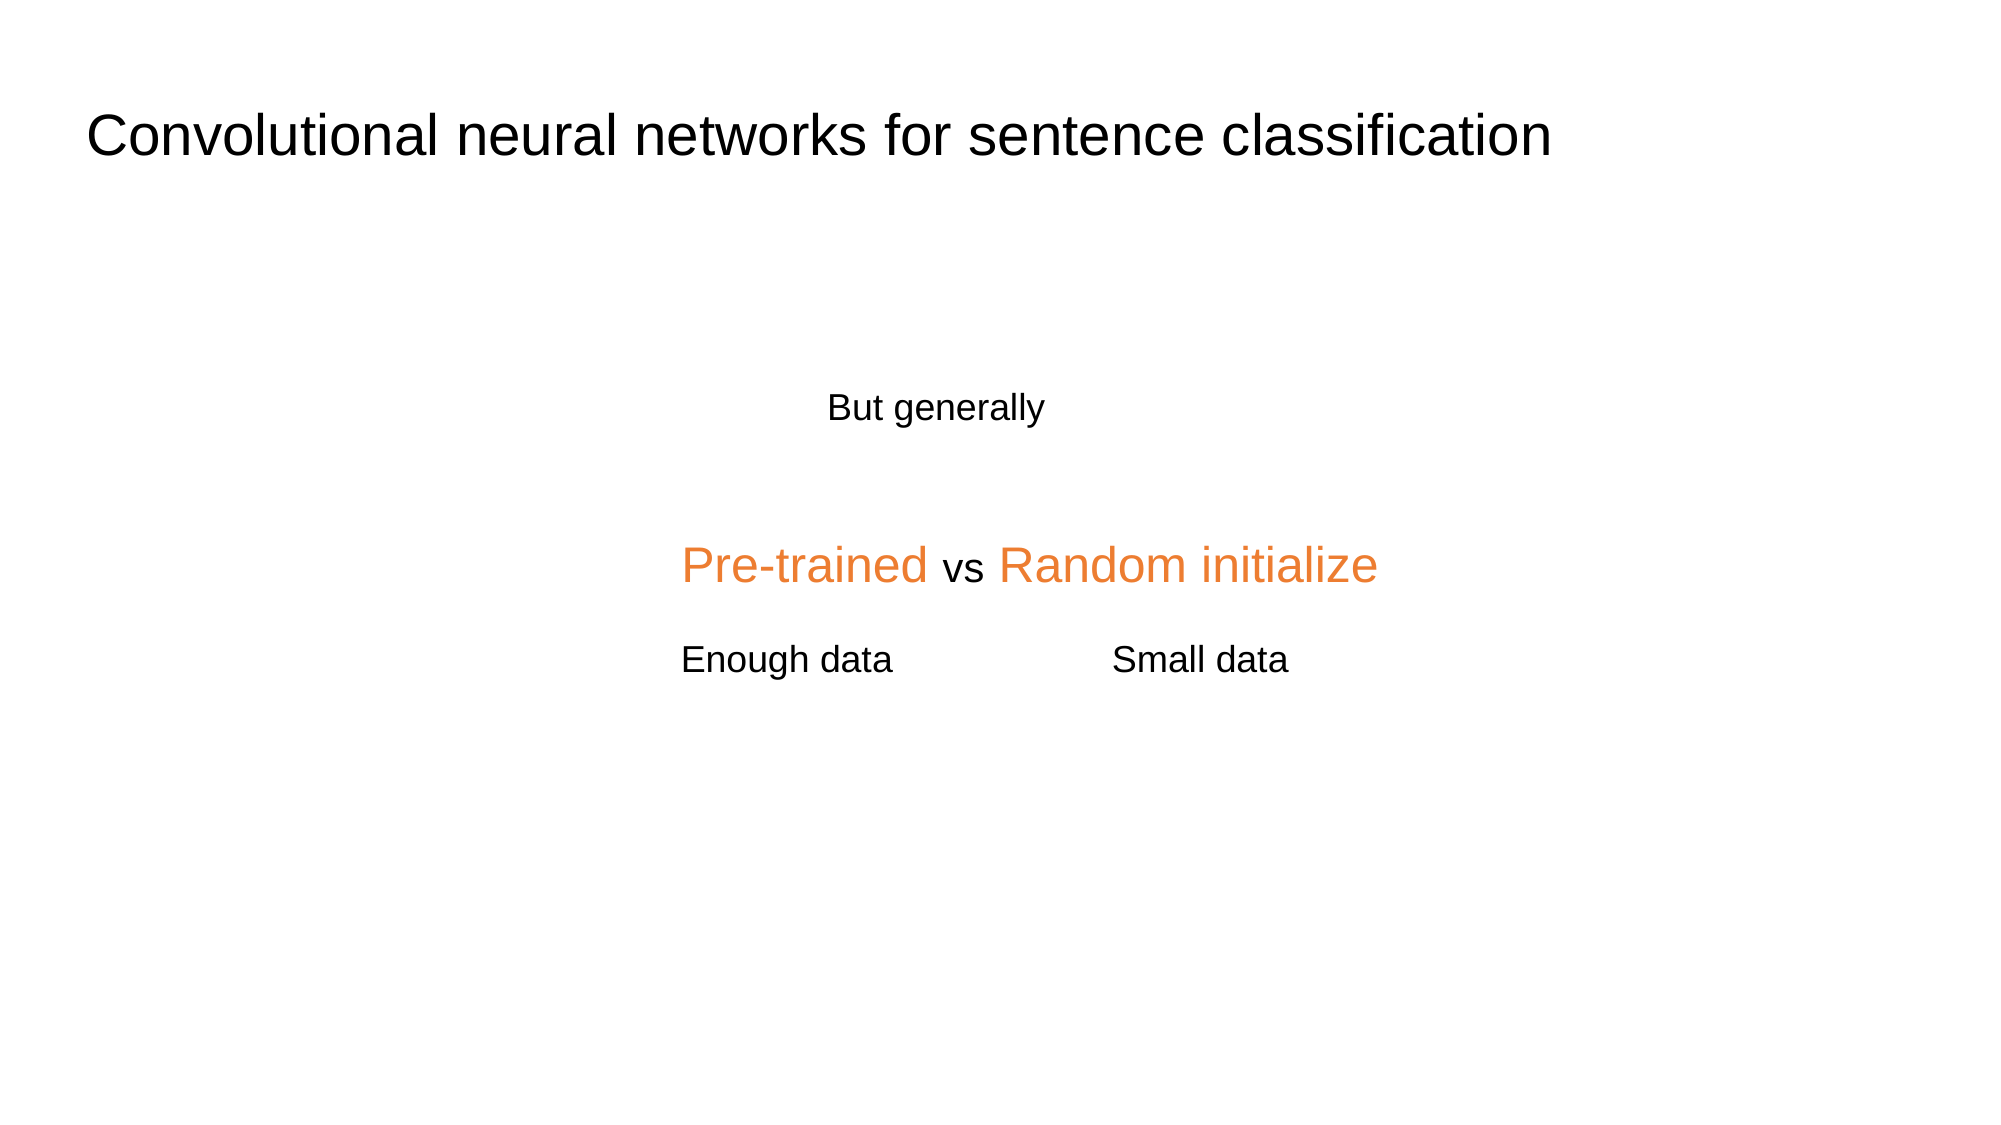

Convolutional neural networks for sentence classification
But generally
Pre-trained vs Random initialize
Enough data
Small data